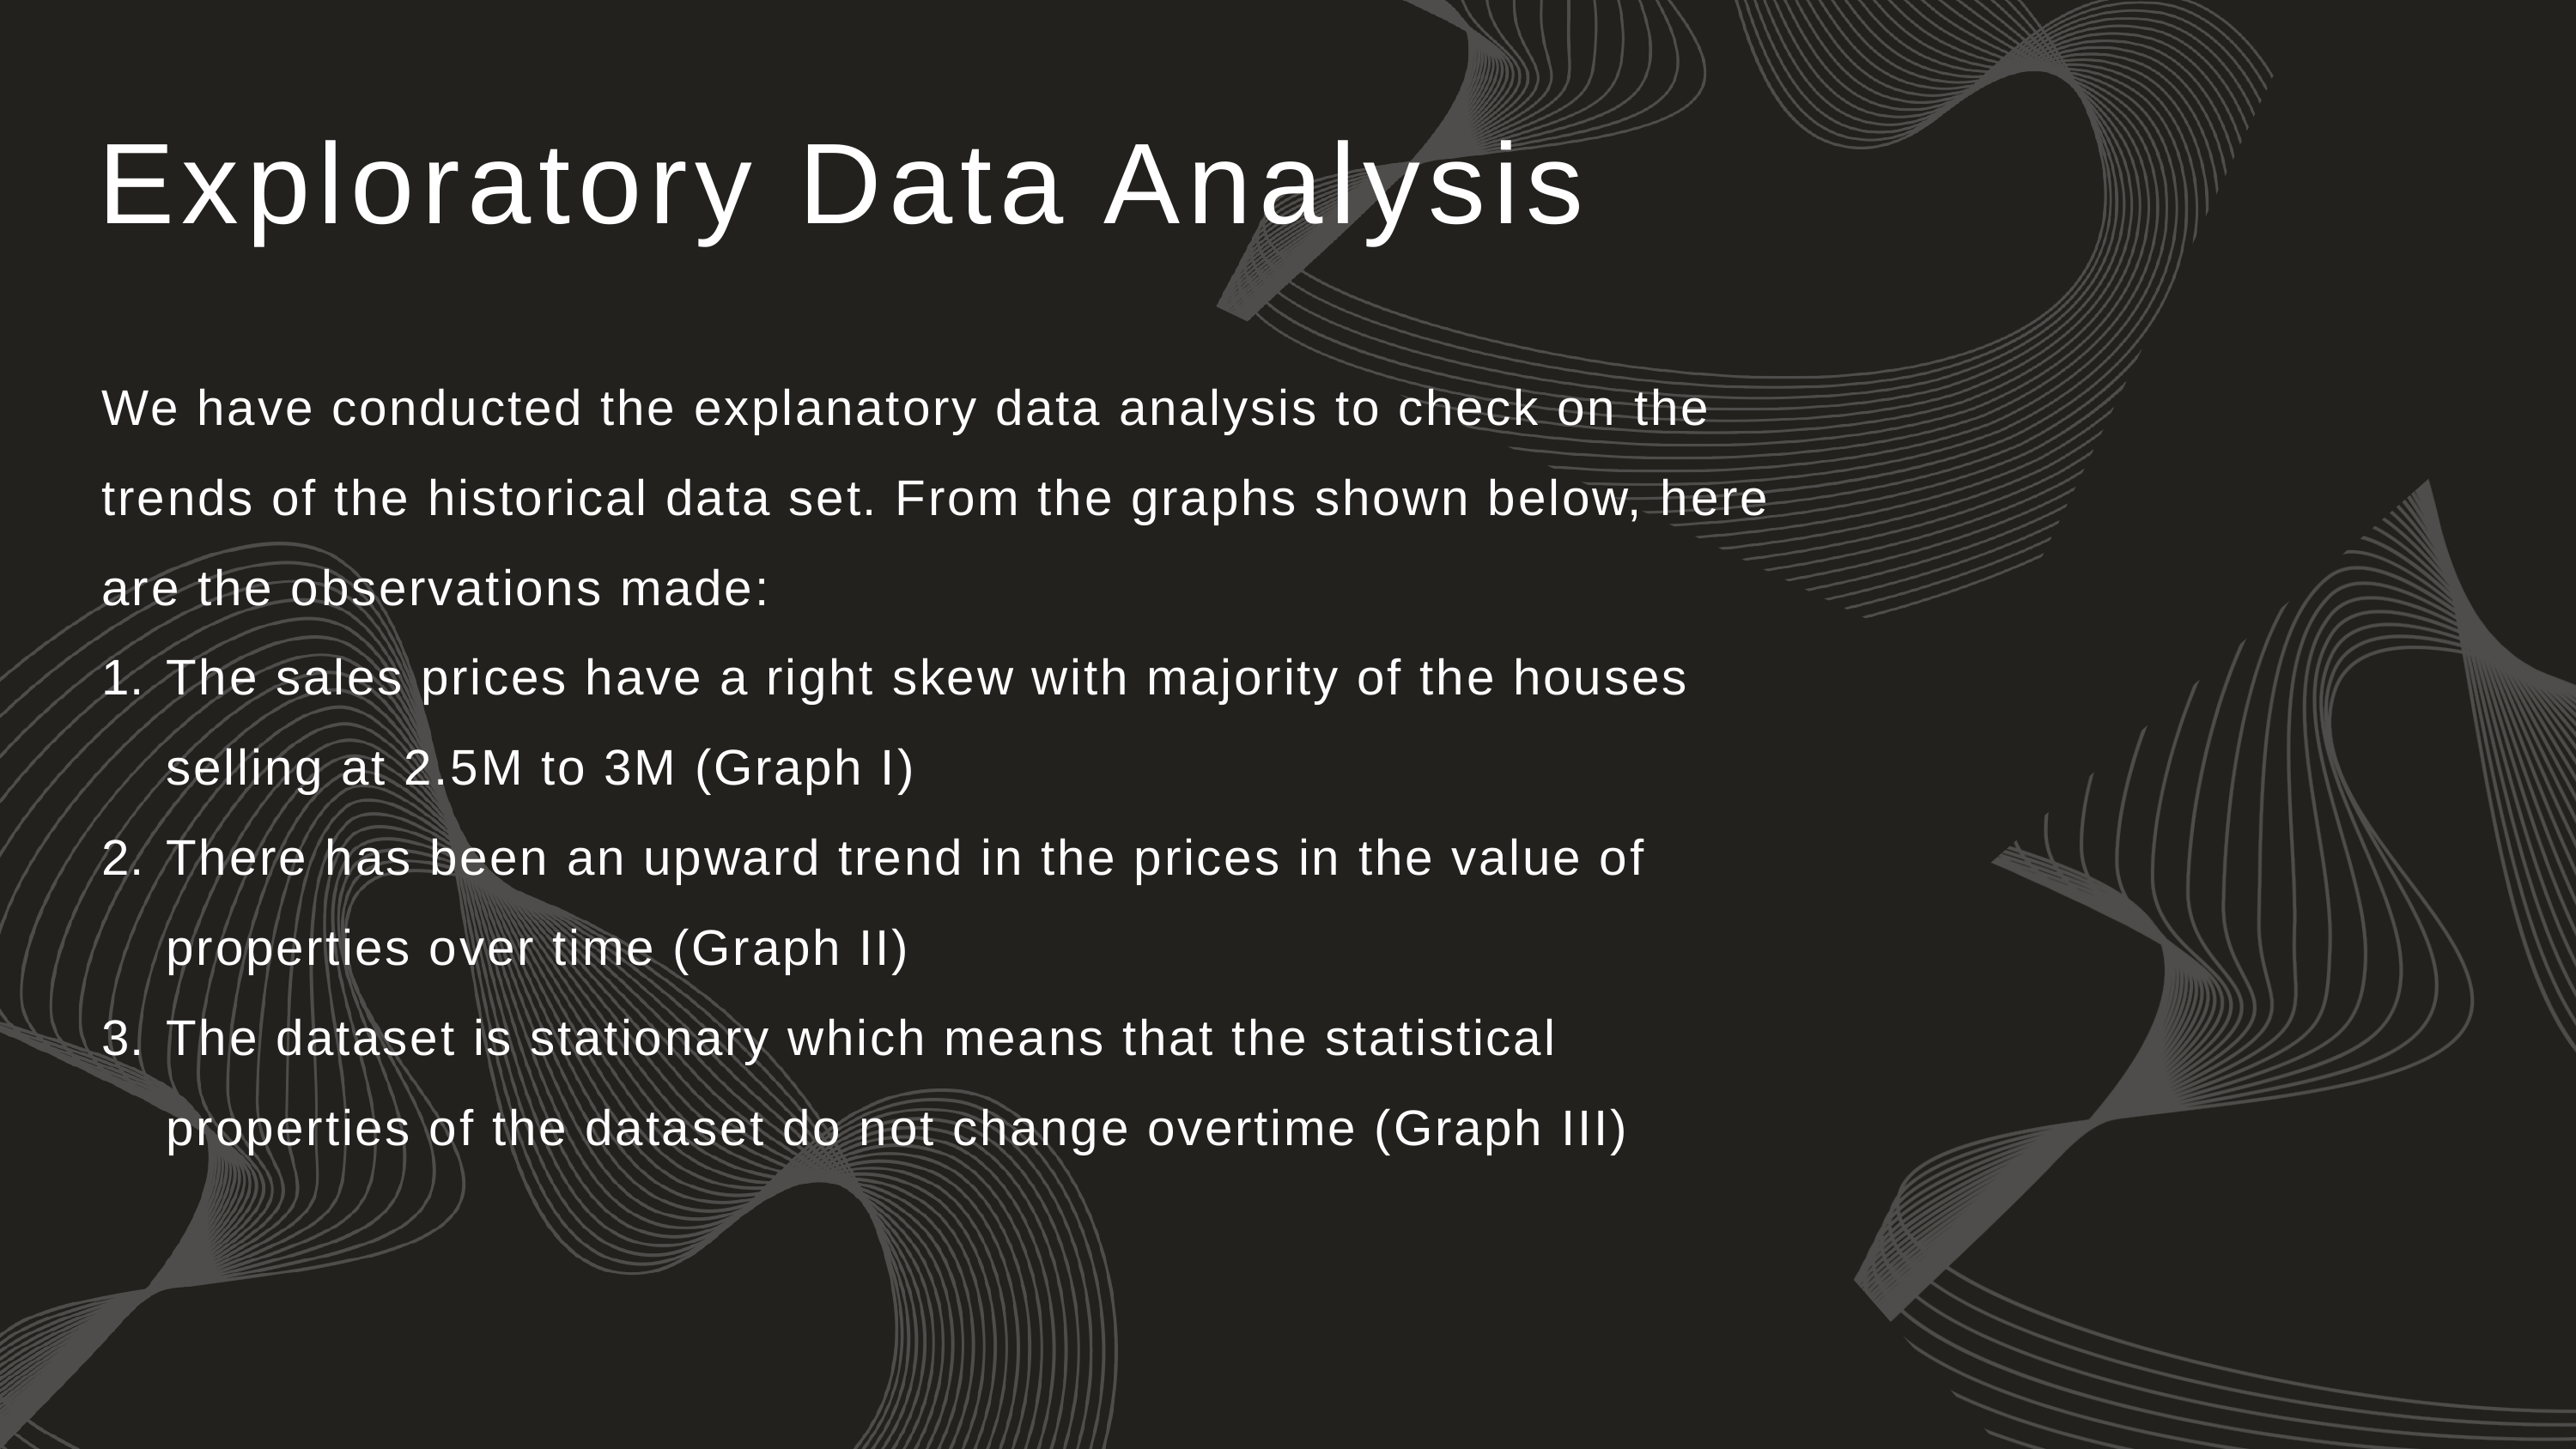

Exploratory Data Analysis
We have conducted the explanatory data analysis to check on the trends of the historical data set. From the graphs shown below, here are the observations made:
The sales prices have a right skew with majority of the houses selling at 2.5M to 3M (Graph I)
There has been an upward trend in the prices in the value of properties over time (Graph II)
The dataset is stationary which means that the statistical properties of the dataset do not change overtime (Graph III)